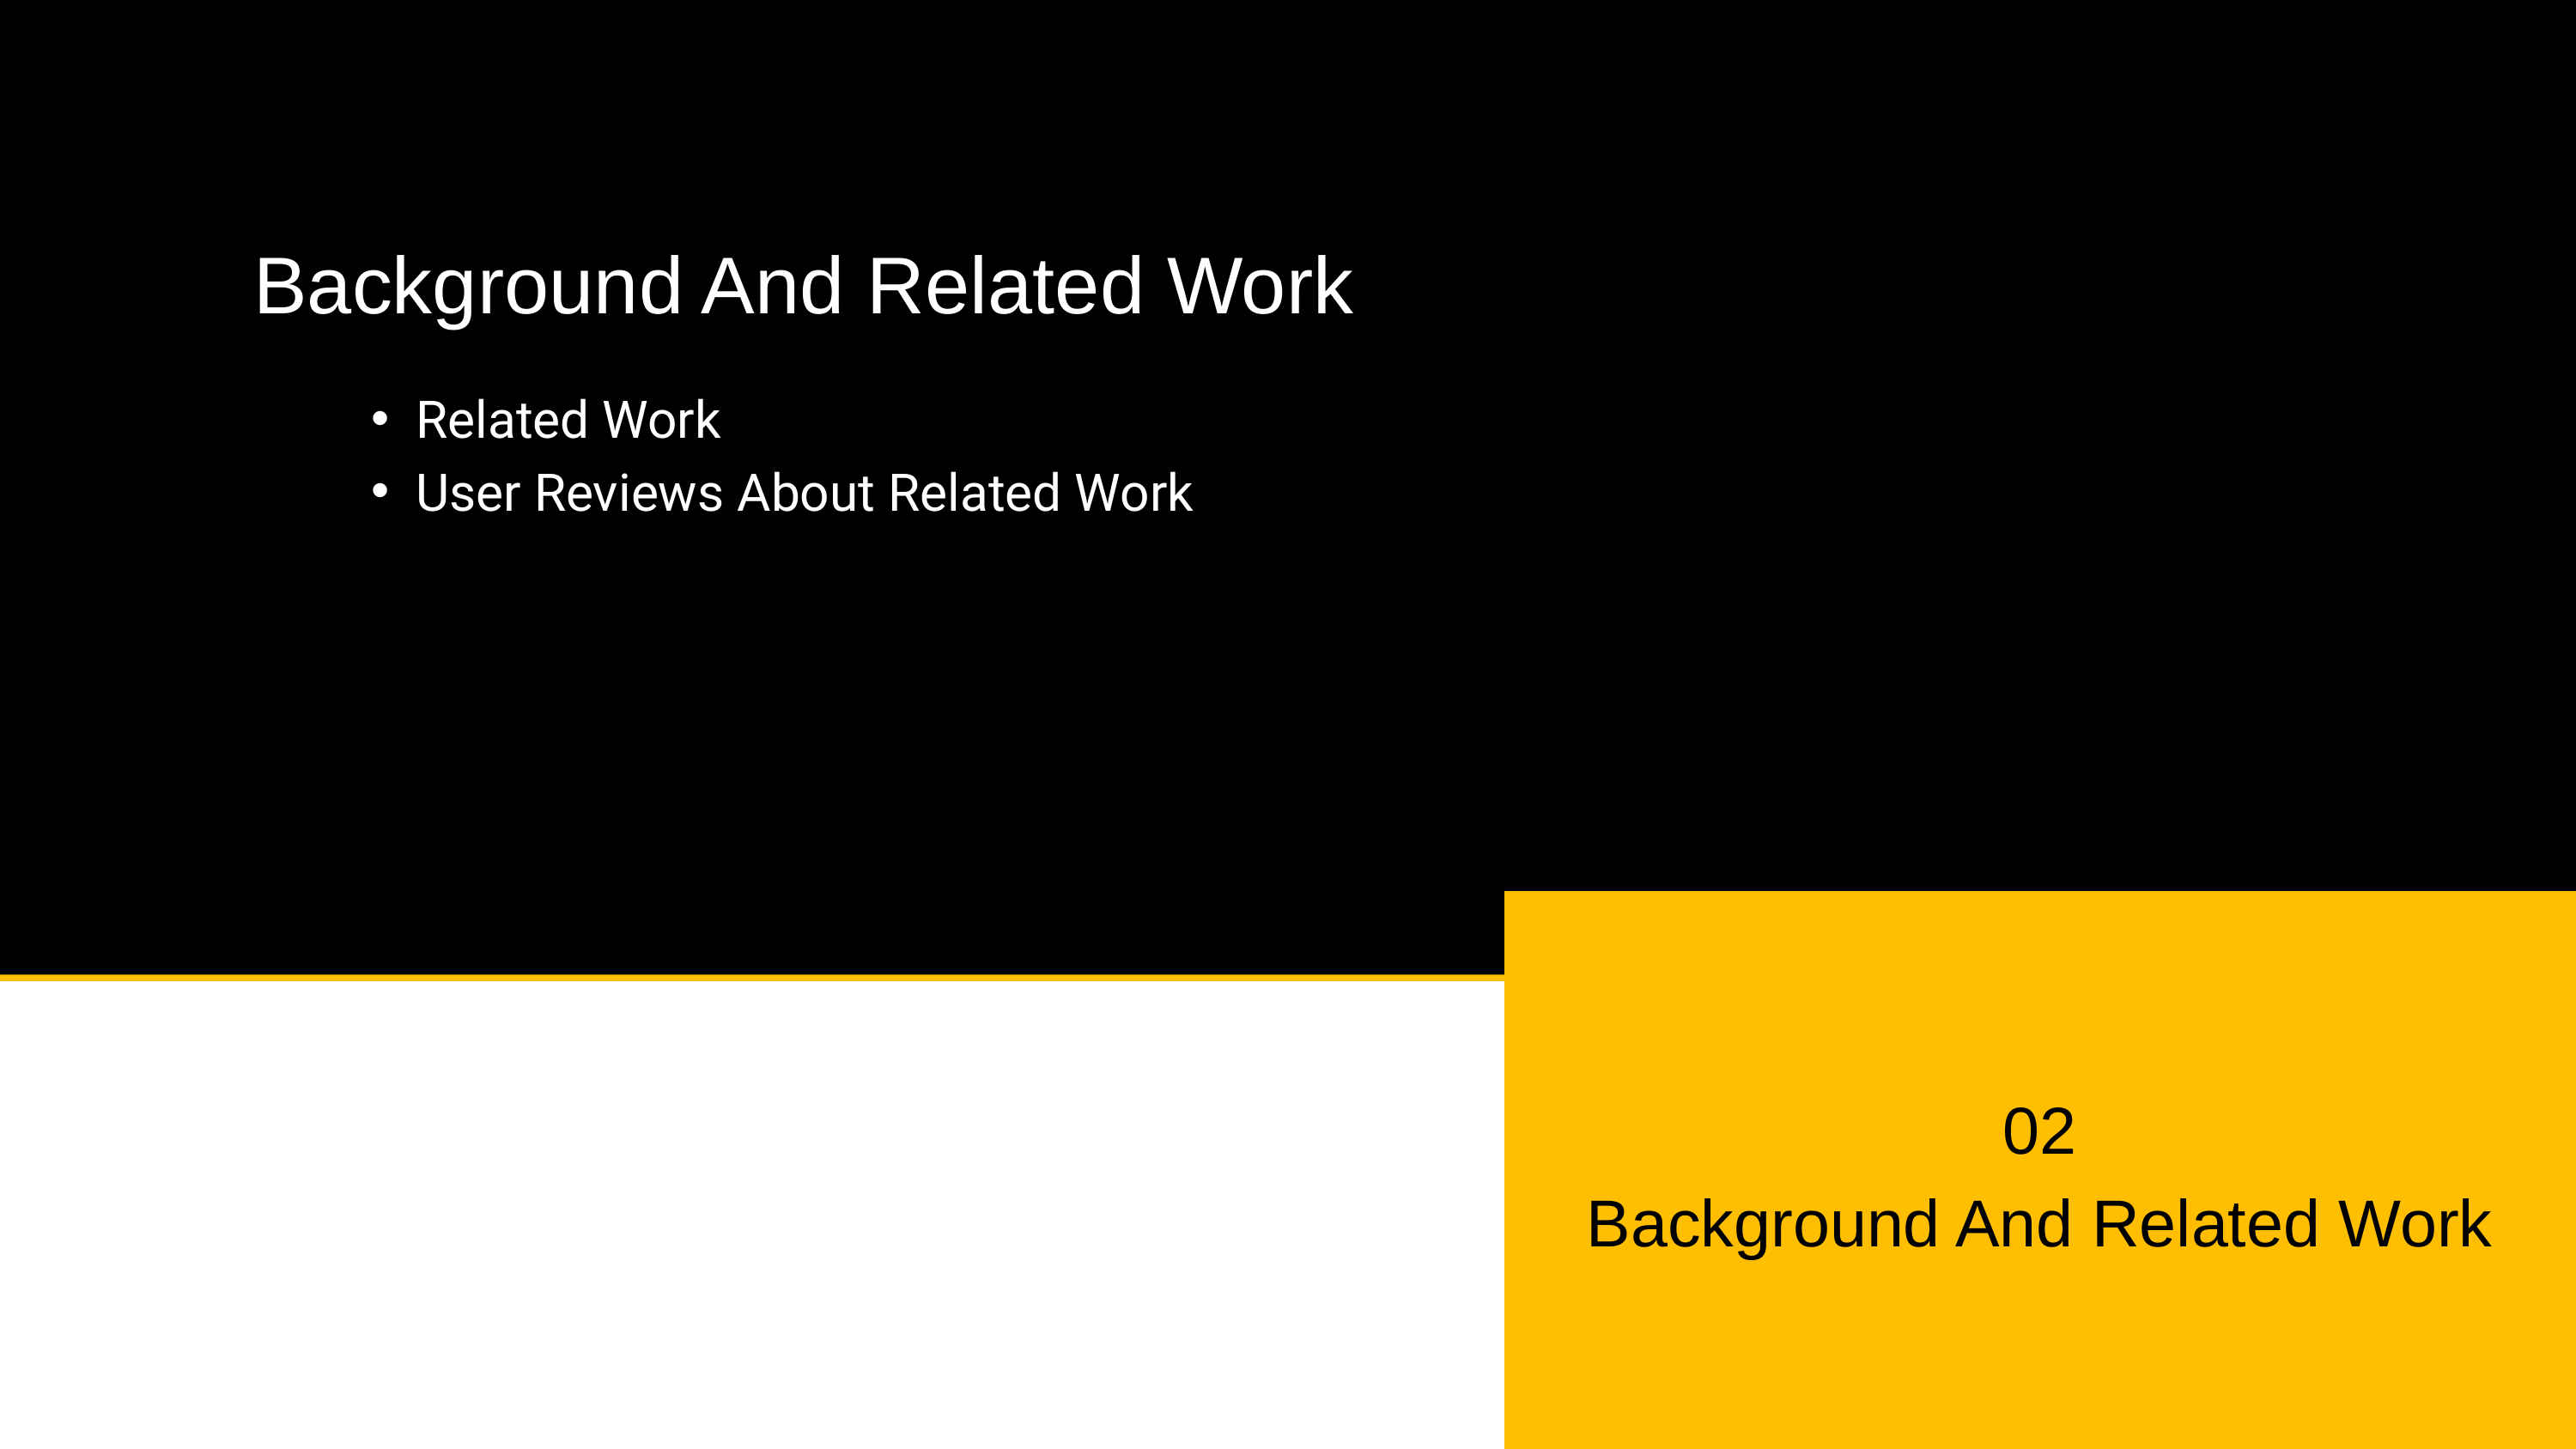

Background And Related Work
Related Work
User Reviews About Related Work

02
Background And Related Work